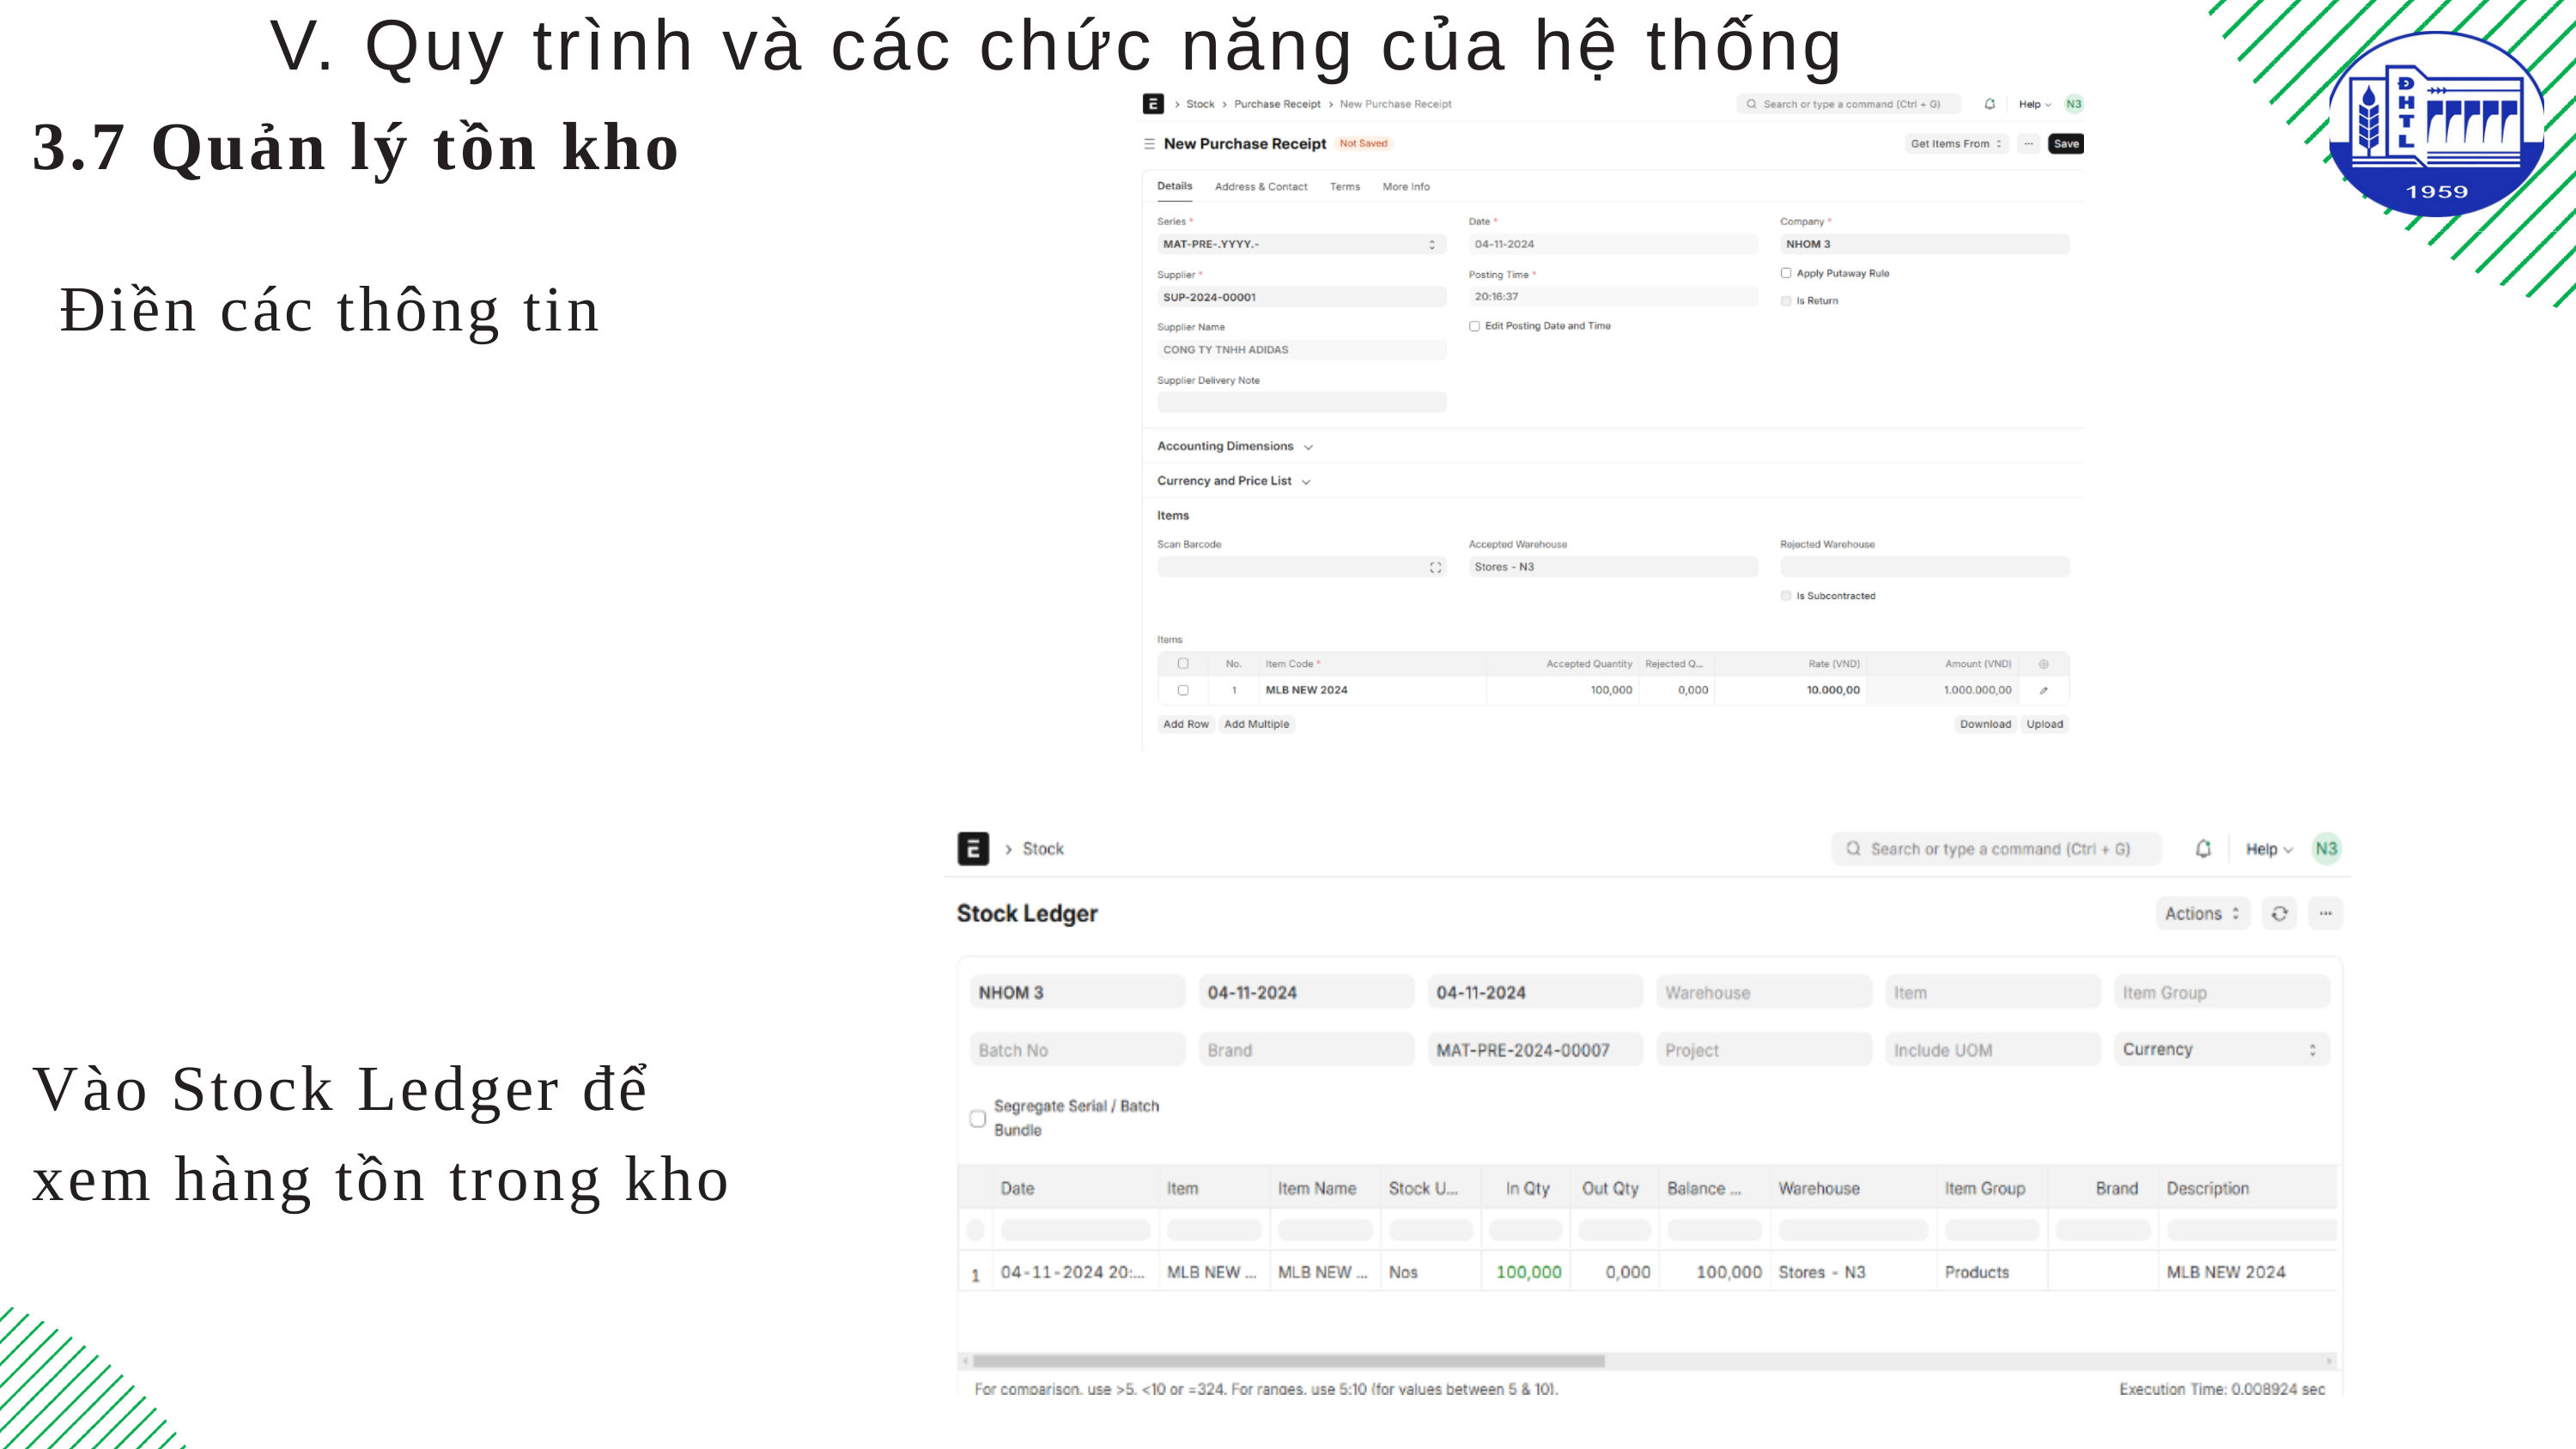

V. Quy trình và các chức năng của hệ thống

3.7 Quản lý tồn kho
Điền các thông tin

Vào Stock Ledger để xem hàng tồn trong kho